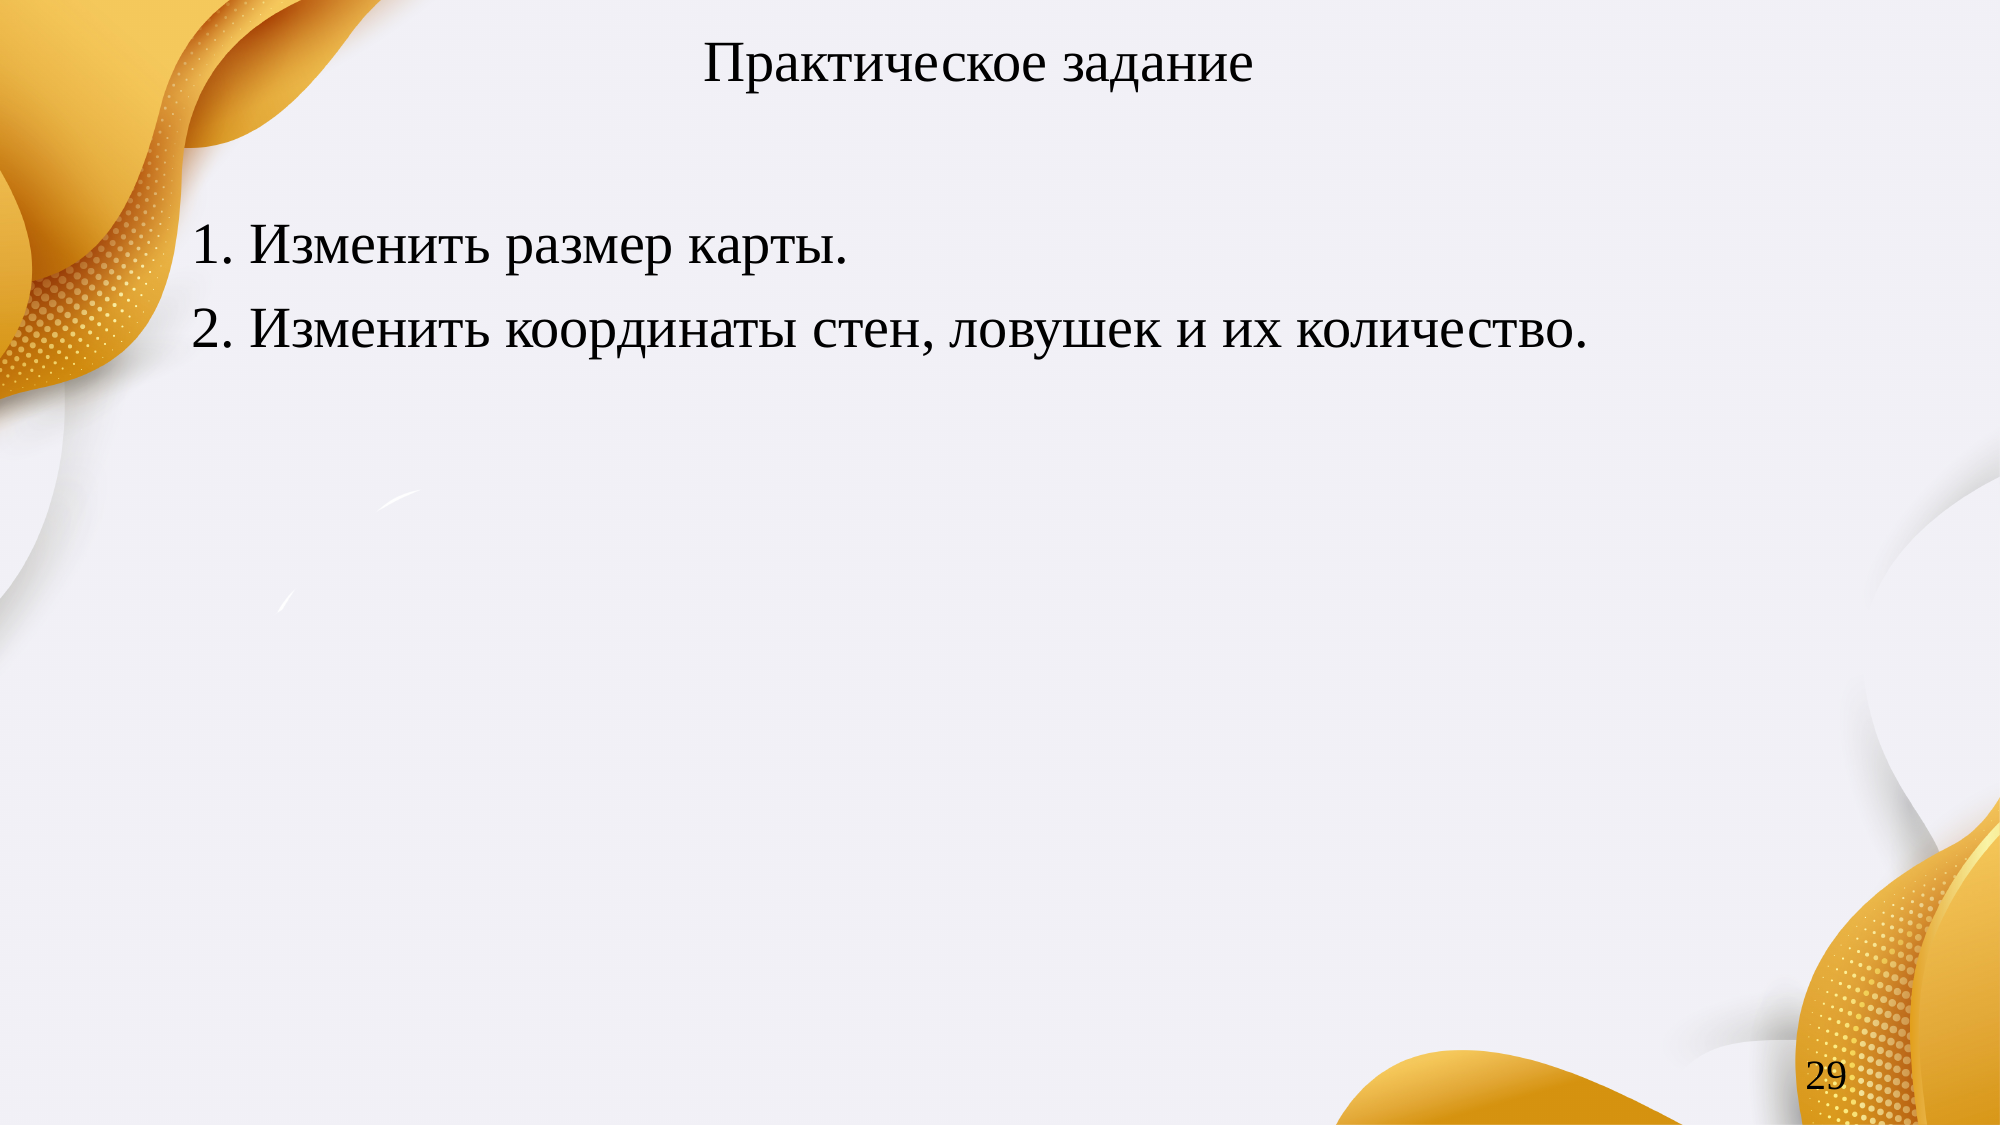

# Практическое задание
1. Изменить размер карты.
2. Изменить координаты стен, ловушек и их количество.
29